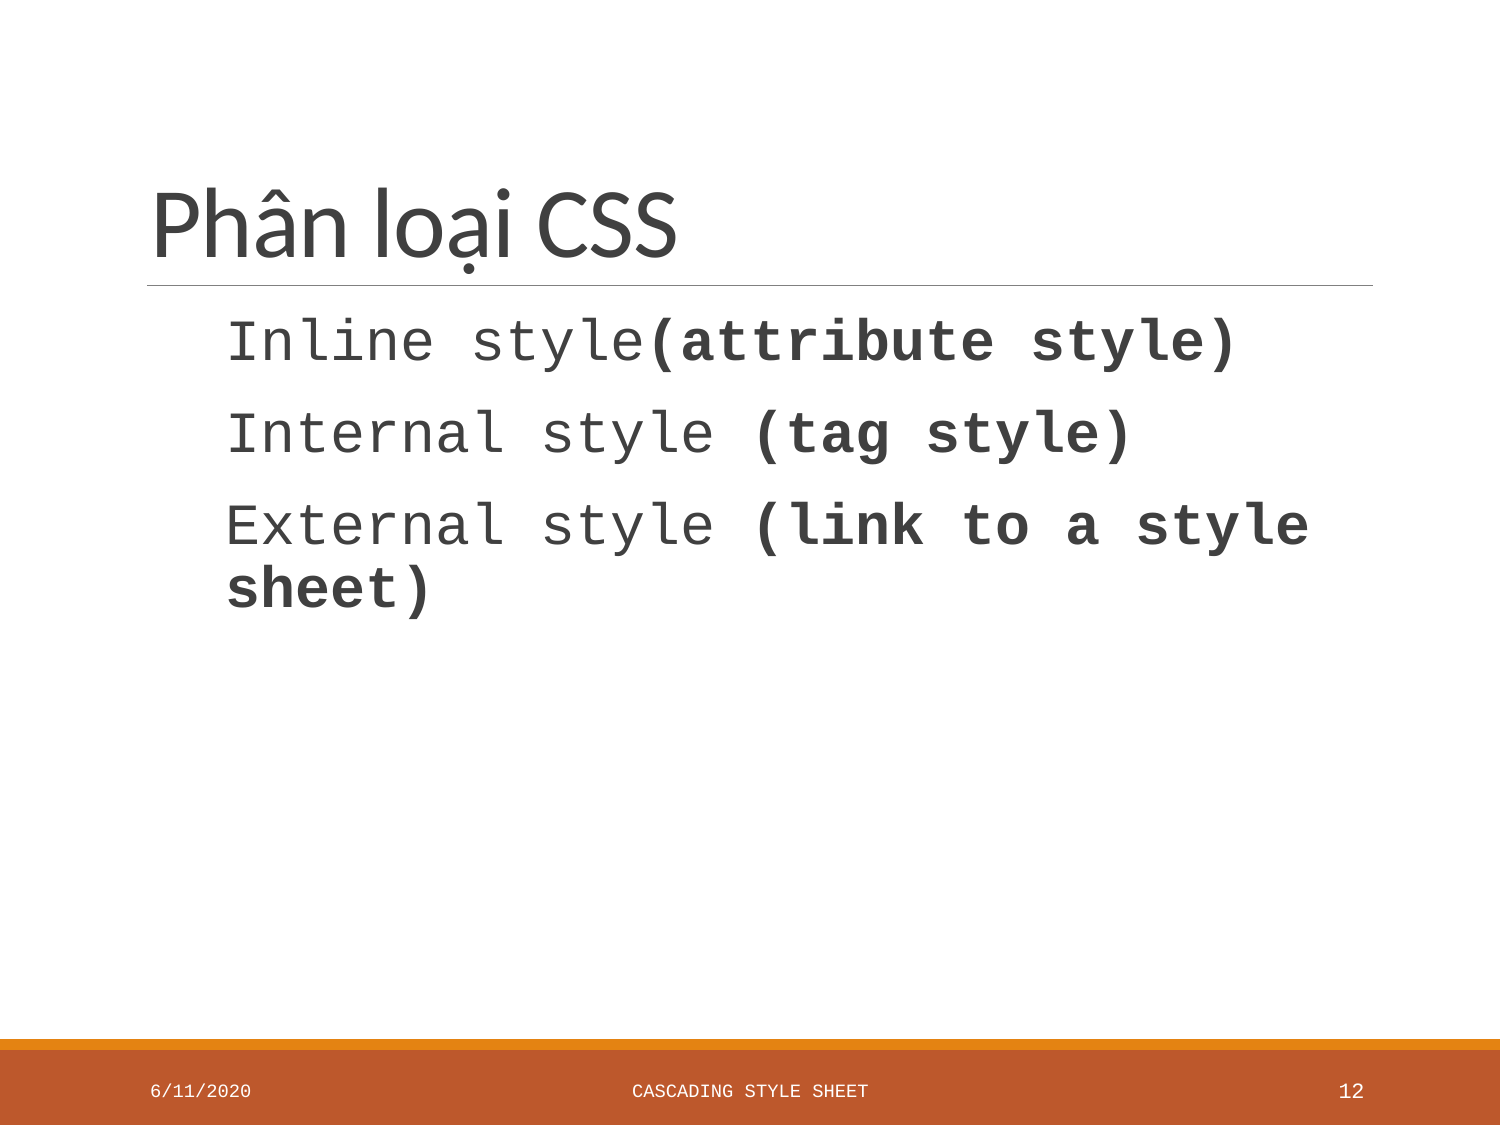

# Phân loại CSS
Inline style(attribute style)
Internal style (tag style)
External style (link to a style sheet)

6/11/2020
Cascading Style Sheet
12